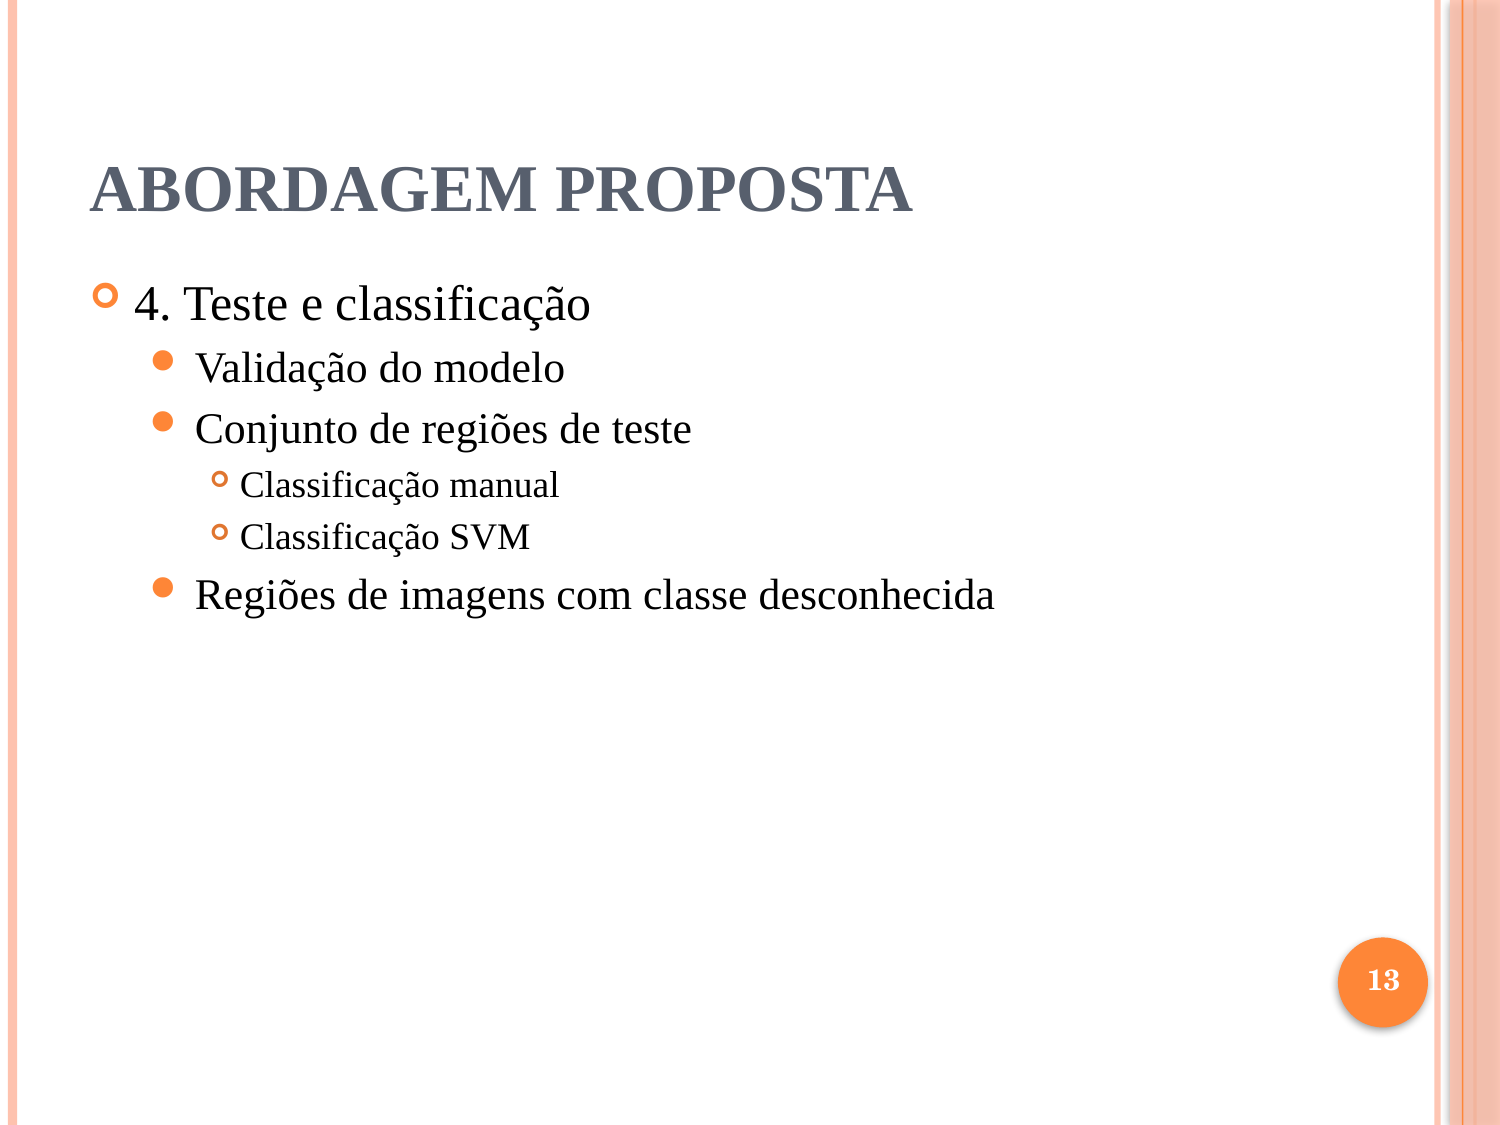

# Abordagem proposta
4. Teste e classificação
Validação do modelo
Conjunto de regiões de teste
Classificação manual
Classificação SVM
Regiões de imagens com classe desconhecida

13